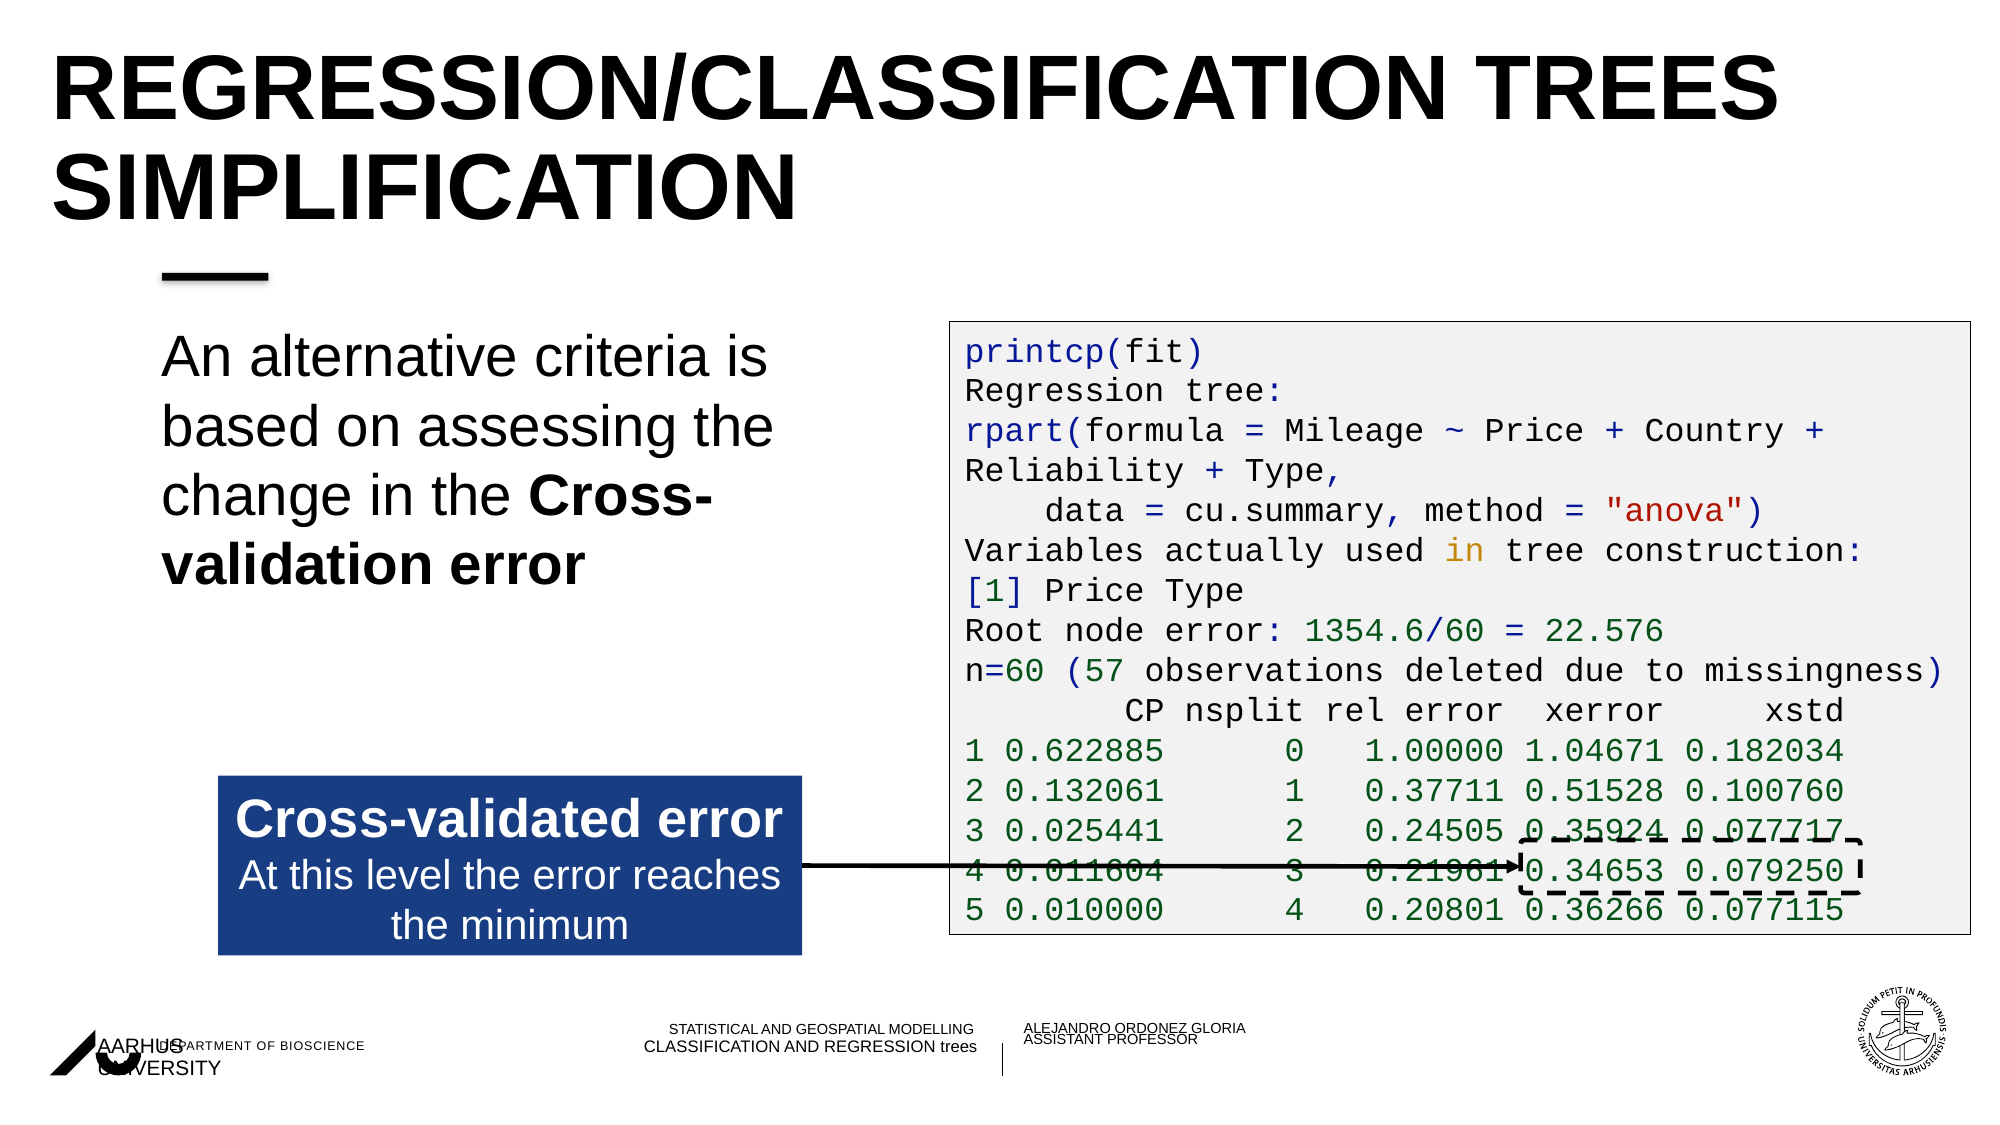

# Regression/classification TREES SIMPLIFICATION
printcp(fit)
Regression tree:
rpart(formula = Mileage ~ Price + Country + Reliability + Type,
    data = cu.summary, method = "anova")
Variables actually used in tree construction:
[1] Price Type
Root node error: 1354.6/60 = 22.576
n=60 (57 observations deleted due to missingness)
        CP nsplit rel error  xerror     xstd
1 0.622885      0   1.00000 1.04671 0.182034
2 0.132061      1   0.37711 0.51528 0.100760
3 0.025441      2   0.24505 0.35924 0.077717
4 0.011604      3   0.21961 0.34653 0.079250
5 0.010000      4   0.20801 0.36266 0.077115
An alternative criteria is based on assessing the change in the Cross-validation error

Cross-validated error
At this level the error reaches the minimum

08/11/202227/08/2018